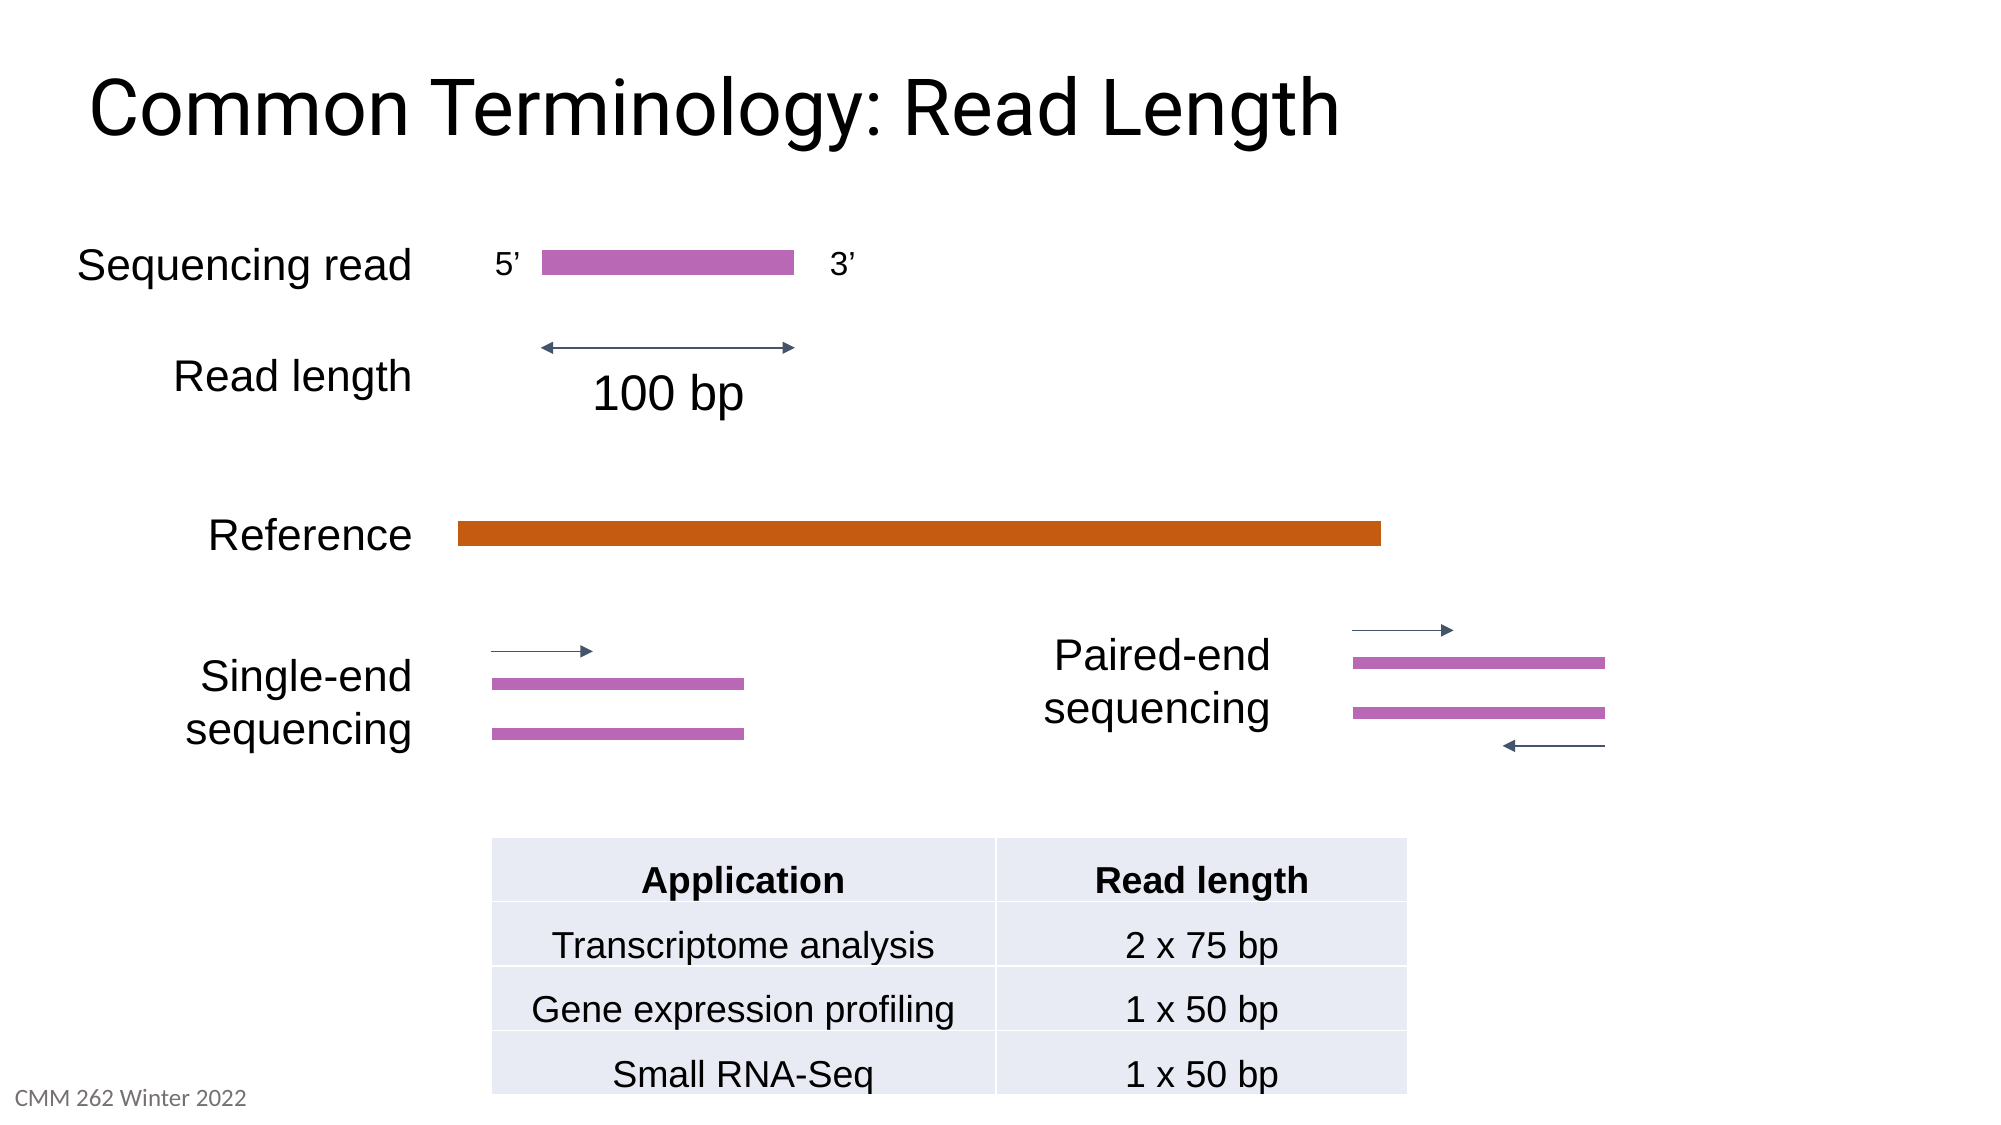

# Common Terminology: Read Length
5’
3’
Sequencing read
Read length
100 bp
Reference
Paired-end sequencing
Single-end sequencing
| Application | Read length |
| --- | --- |
| Transcriptome analysis | 2 x 75 bp |
| Gene expression profiling | 1 x 50 bp |
| Small RNA-Seq | 1 x 50 bp |
CMM 262 Winter 2022